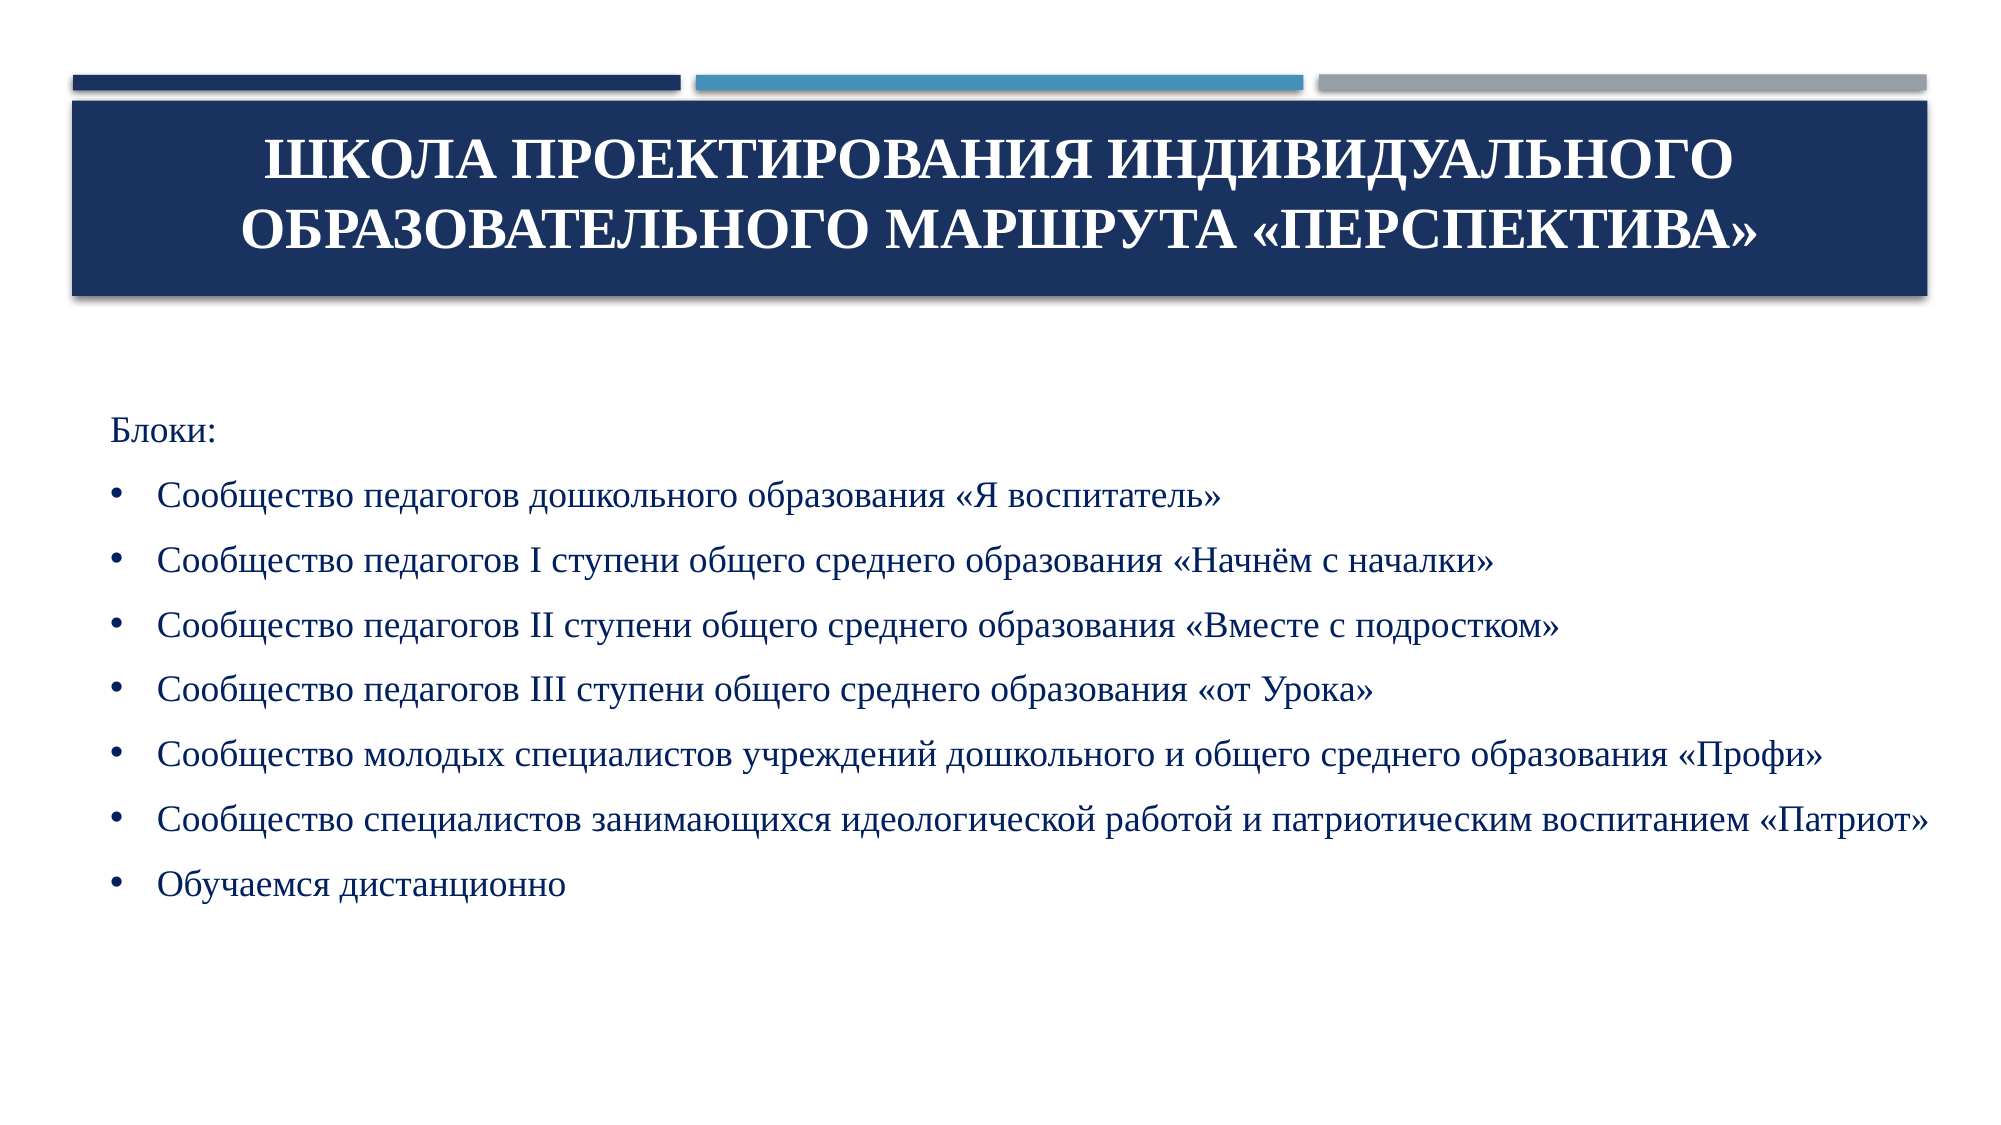

# Школа проектирования индивидуального образовательного маршрута «Перспектива»
Блоки:
Сообщество педагогов дошкольного образования «Я воспитатель»
Сообщество педагогов I ступени общего среднего образования «Начнём с началки»
Сообщество педагогов II ступени общего среднего образования «Вместе с подростком»
Сообщество педагогов III ступени общего среднего образования «от Урока»
Сообщество молодых специалистов учреждений дошкольного и общего среднего образования «Профи»
Сообщество специалистов занимающихся идеологической работой и патриотическим воспитанием «Патриот»
Обучаемся дистанционно